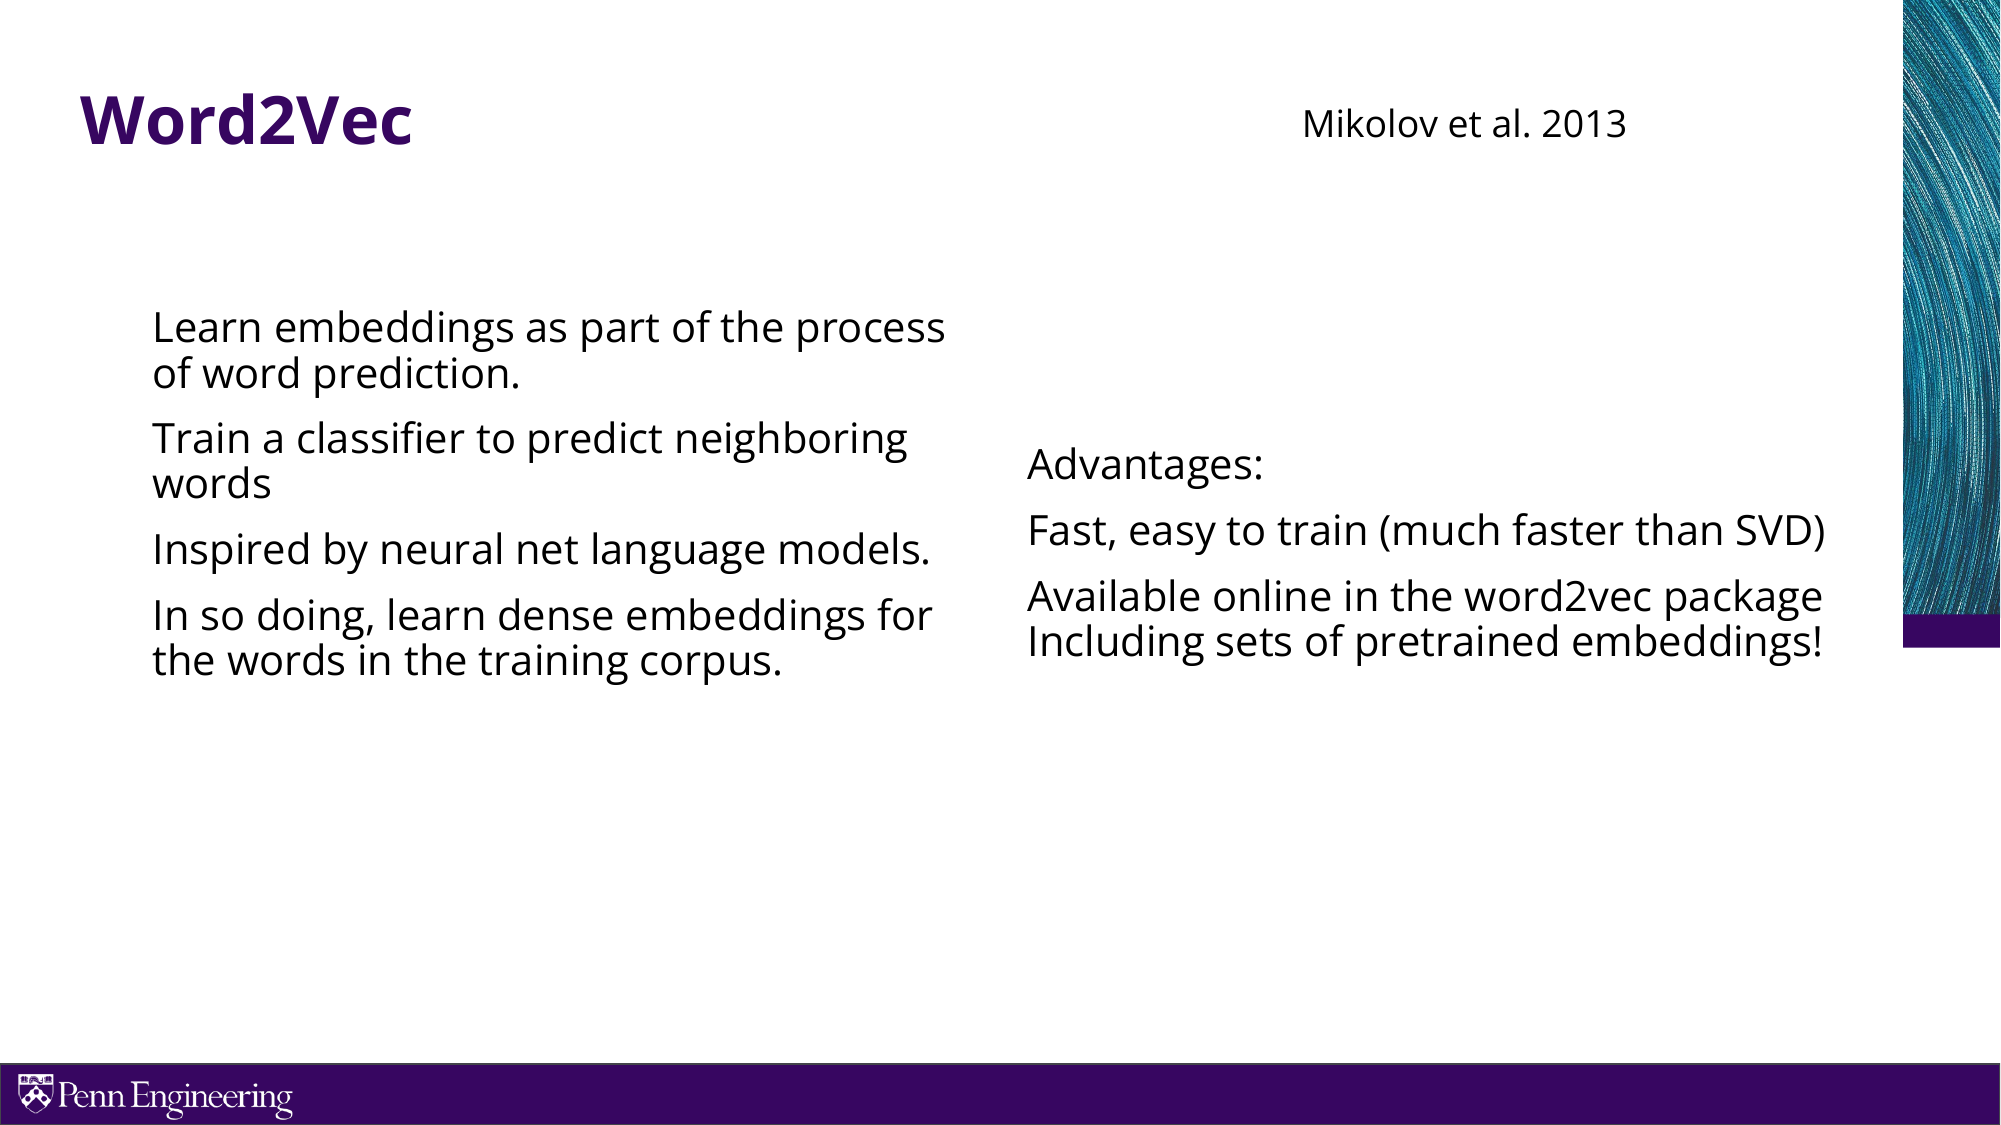

# Word2Vec
Mikolov et al. 2013
Learn embeddings as part of the process of word prediction.
Train a classifier to predict neighboring words
Inspired by neural net language models.
In so doing, learn dense embeddings for the words in the training corpus.

Advantages:
Fast, easy to train (much faster than SVD)
Available online in the word2vec package Including sets of pretrained embeddings!